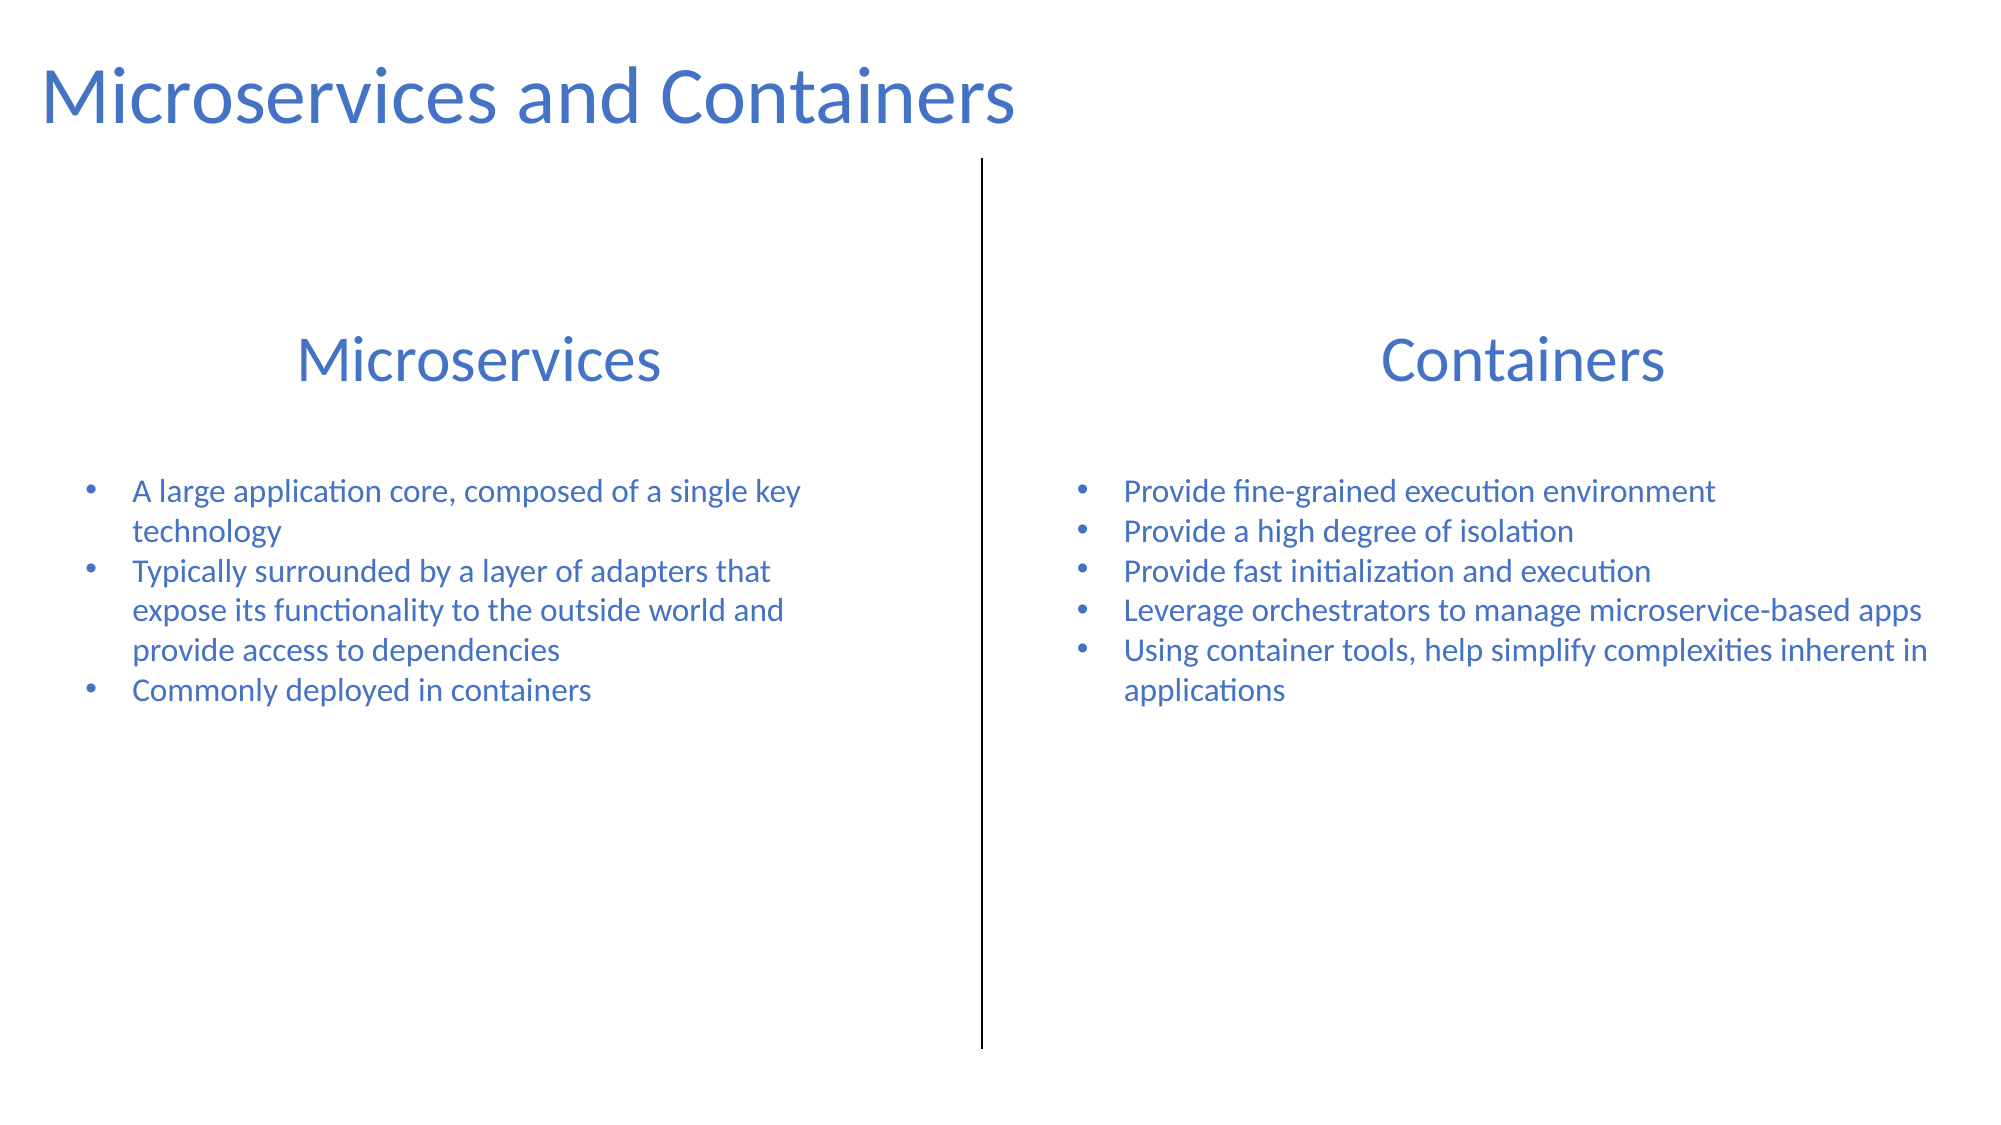

# Microservices and Containers
Microservices
Containers
A large application core, composed of a single key technology
Typically surrounded by a layer of adapters that expose its functionality to the outside world and provide access to dependencies
Commonly deployed in containers

Provide fine-grained execution environment
Provide a high degree of isolation
Provide fast initialization and execution
Leverage orchestrators to manage microservice-based apps
Using container tools, help simplify complexities inherent in applications